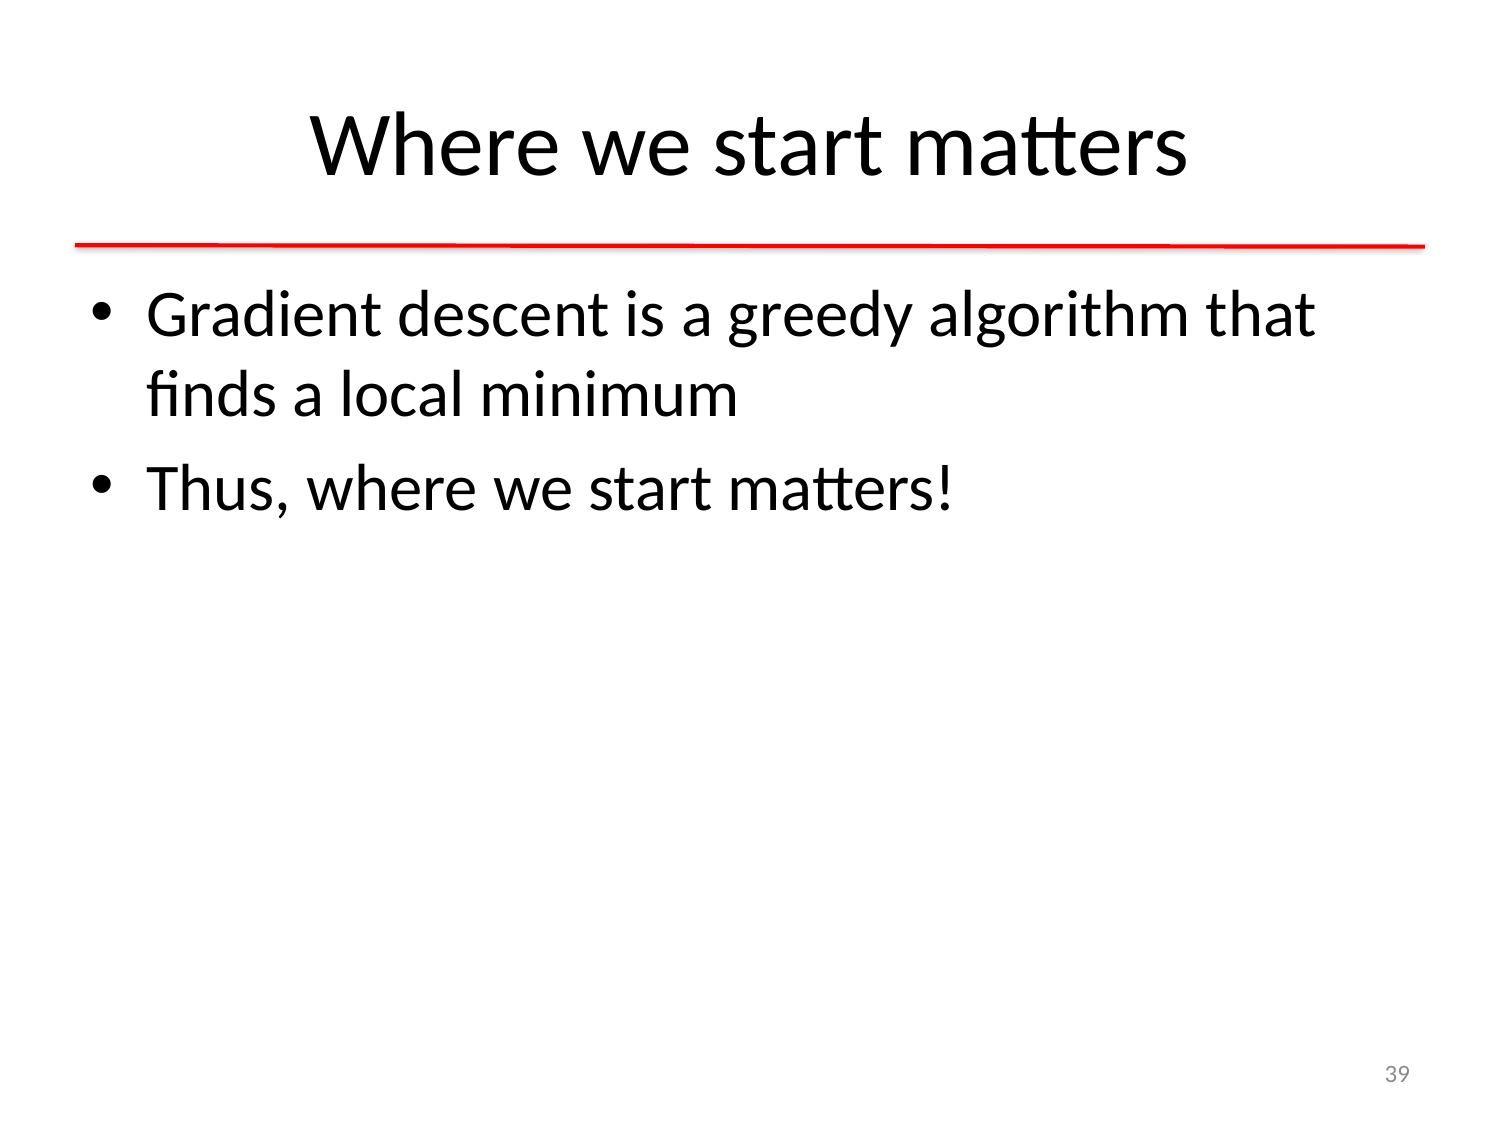

# Where we start matters
Gradient descent is a greedy algorithm that finds a local minimum
Thus, where we start matters!
39